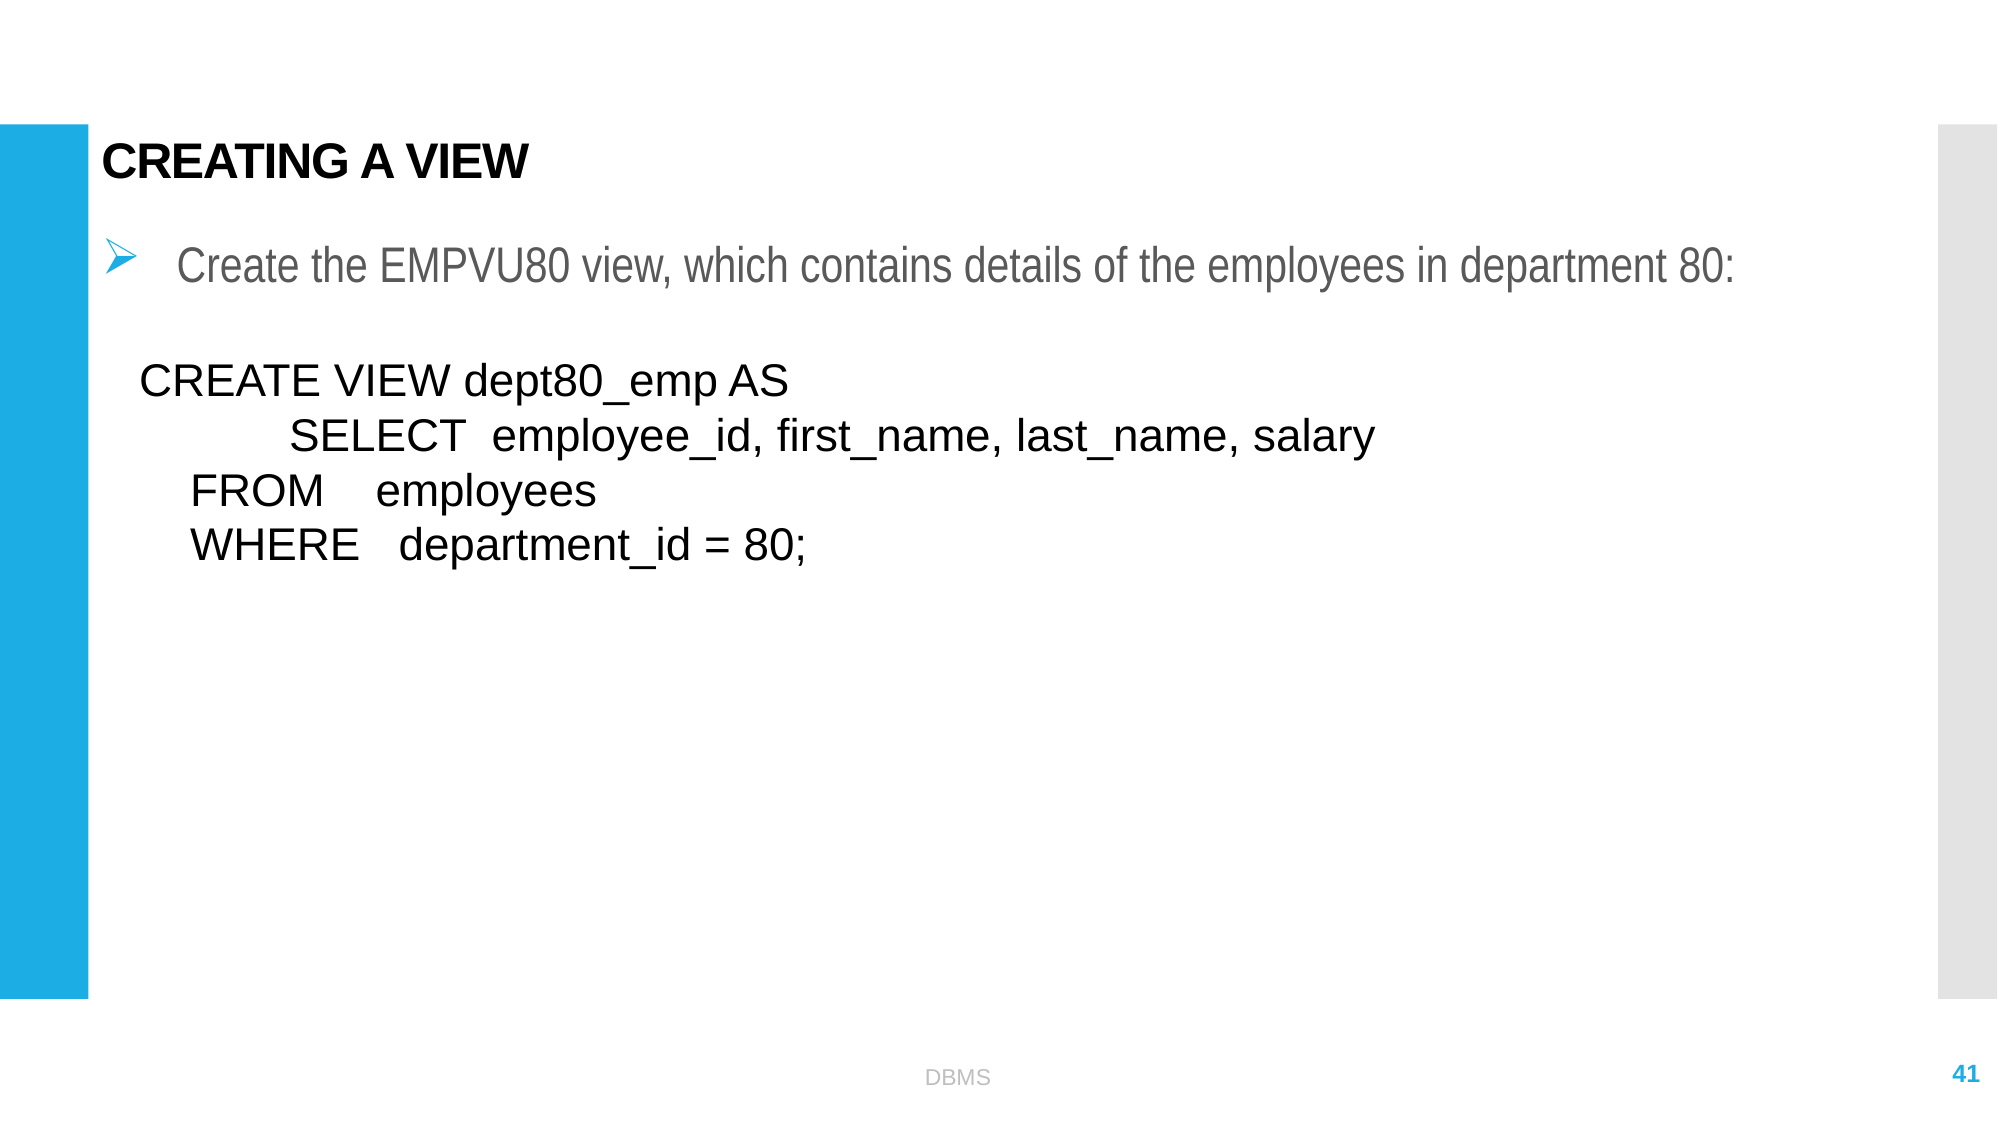

# CREATING A VIEW
Create the EMPVU80 view, which contains details of the employees in department 80:

CREATE VIEW dept80_emp AS
 	SELECT  employee_id, first_name, last_name, salary
    FROM    employees
    WHERE   department_id = 80;

41
DBMS